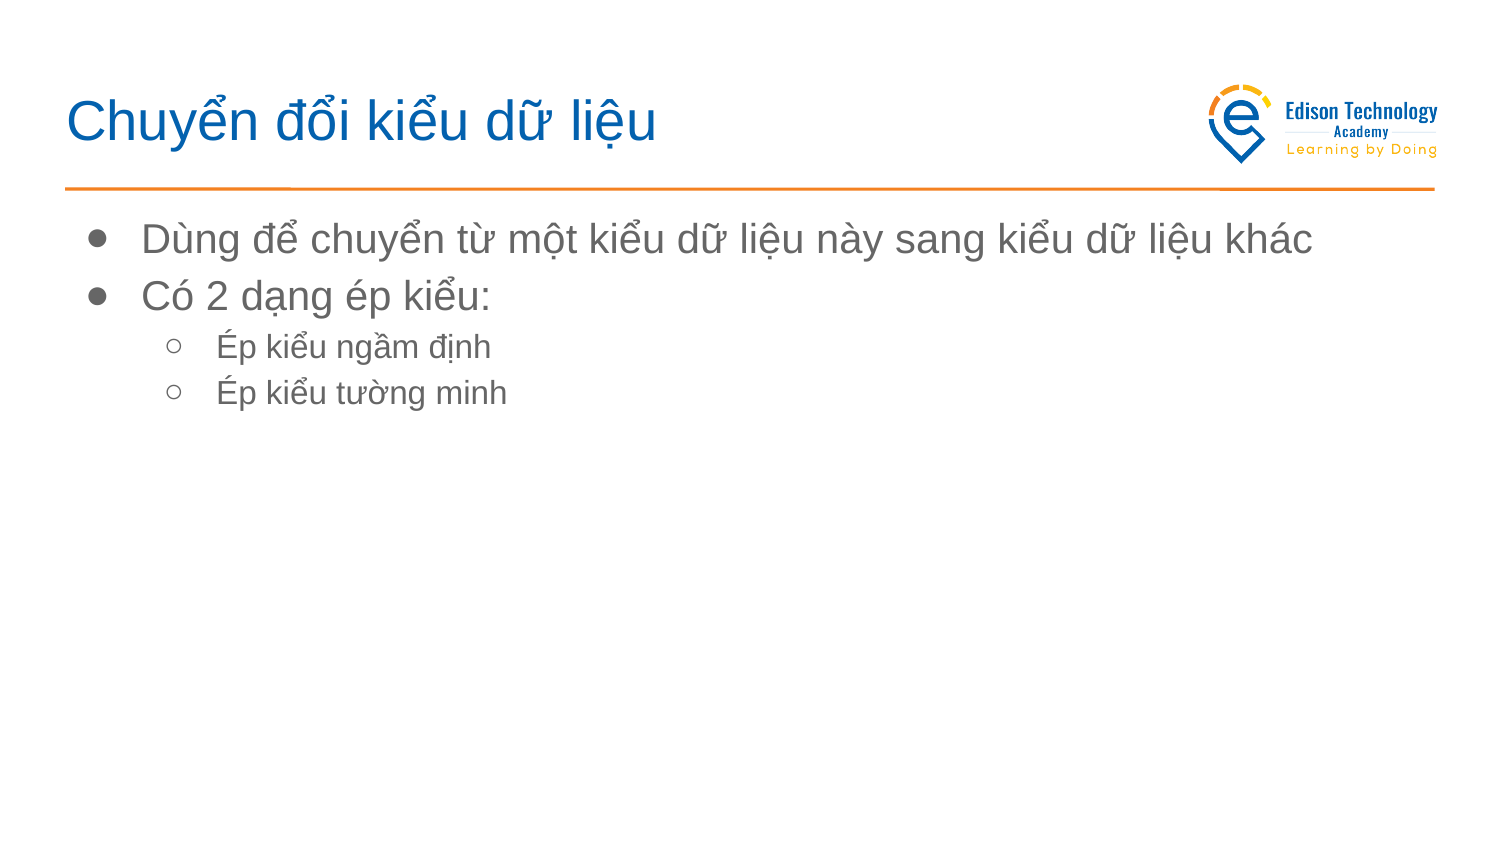

# Chuyển đổi kiểu dữ liệu
Dùng để chuyển từ một kiểu dữ liệu này sang kiểu dữ liệu khác
Có 2 dạng ép kiểu:
Ép kiểu ngầm định
Ép kiểu tường minh